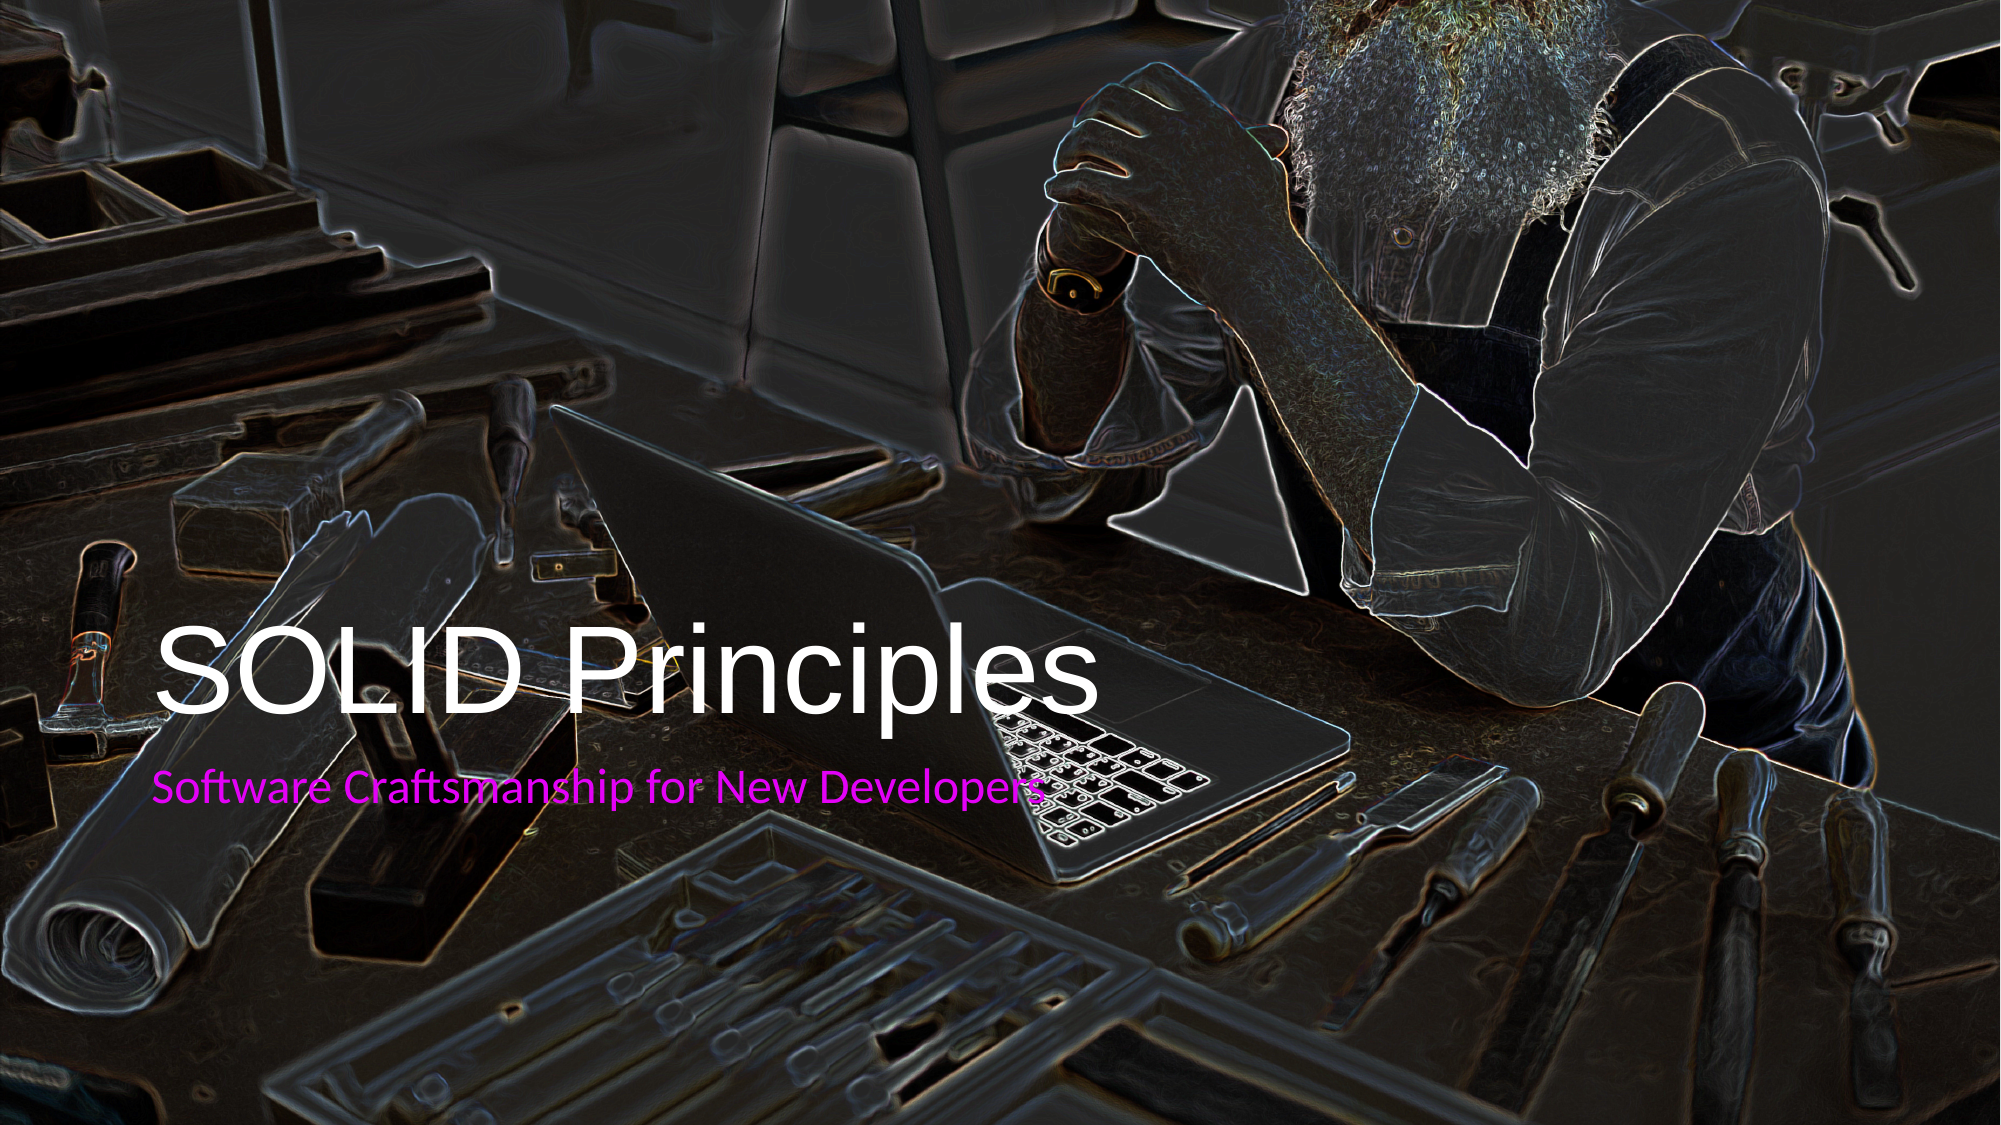

# SOLID Principles
Software Craftsmanship for New Developers